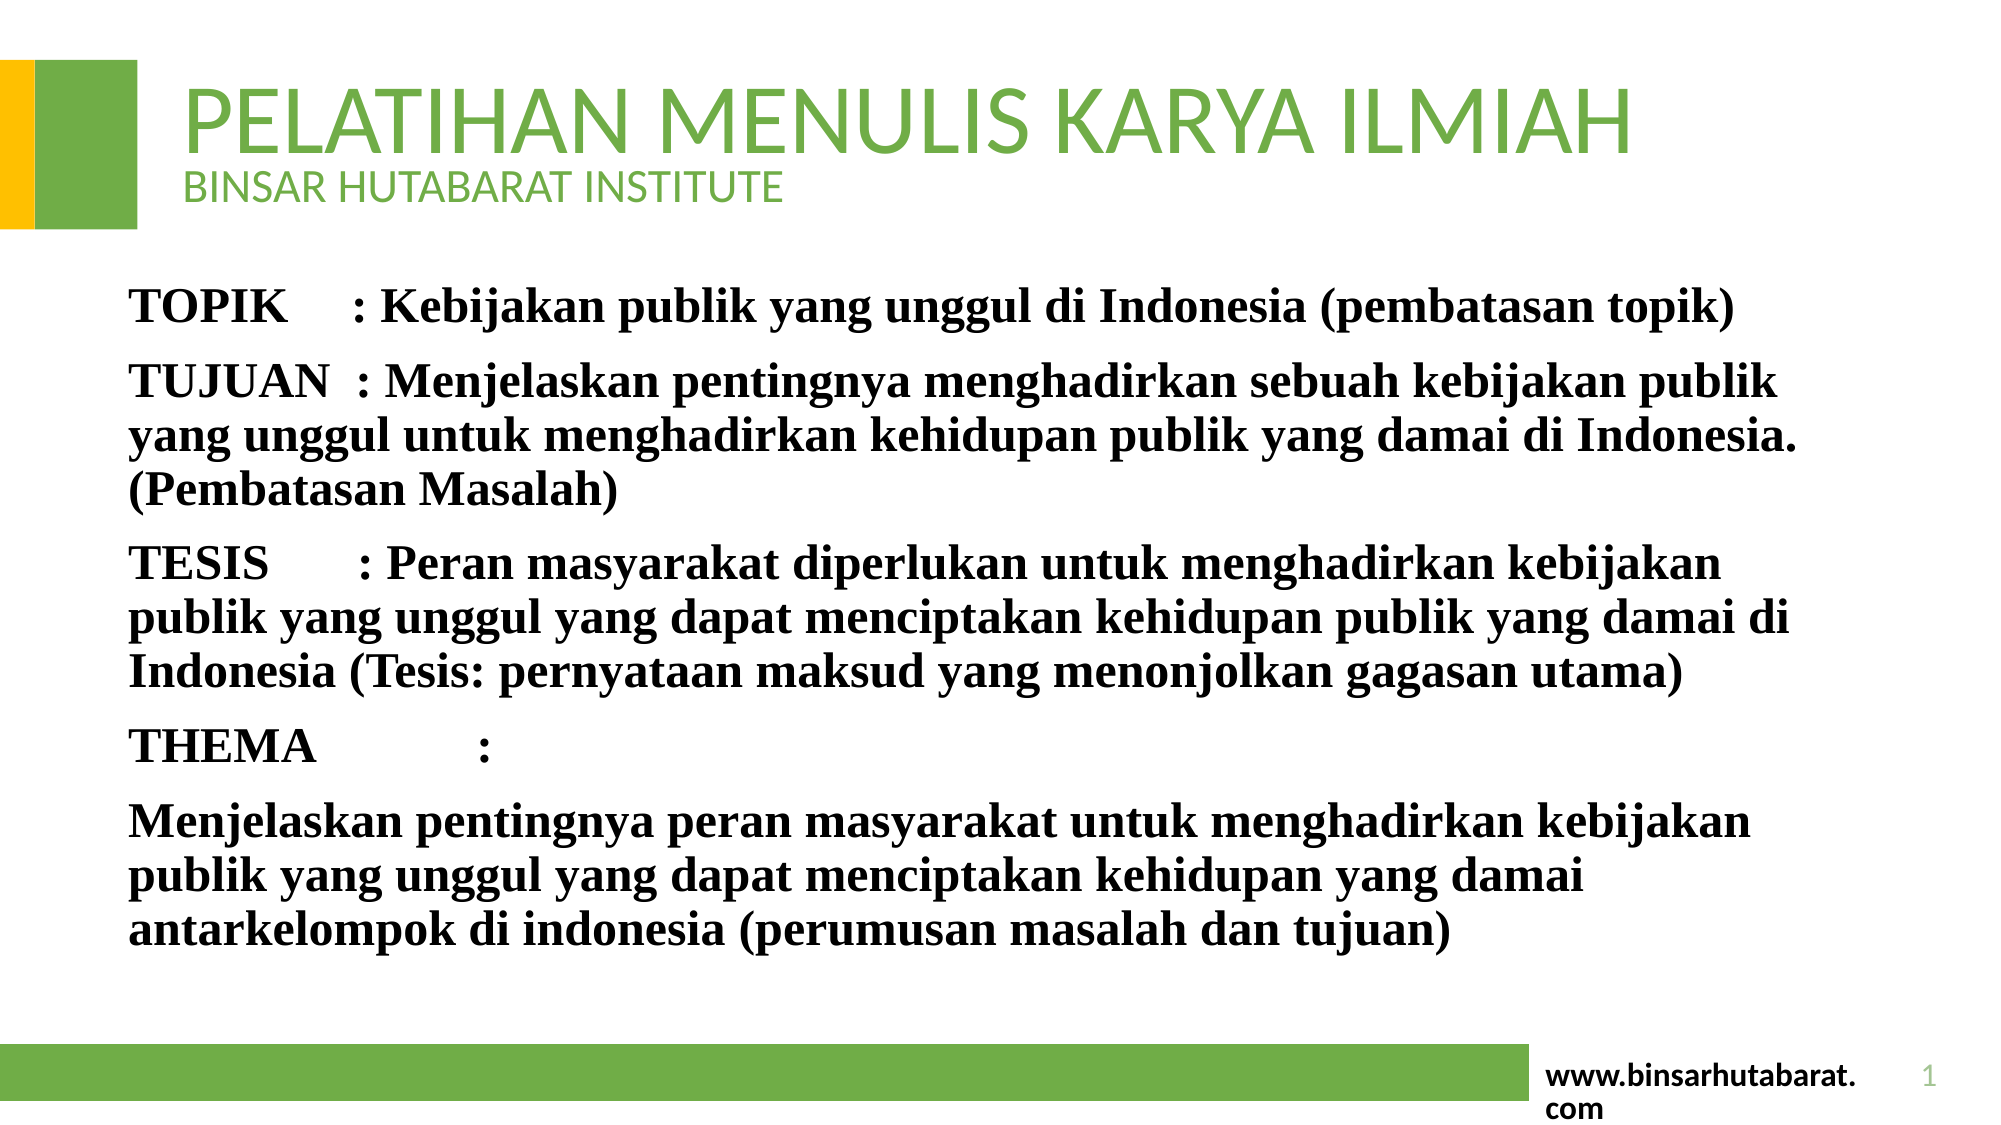

# PELATIHAN MENULIS KARYA ILMIAH
BINSAR HUTABARAT INSTITUTE
TOPIK     : Kebijakan publik yang unggul di Indonesia (pembatasan topik)
TUJUAN  : Menjelaskan pentingnya menghadirkan sebuah kebijakan publik yang unggul untuk menghadirkan kehidupan publik yang damai di Indonesia. (Pembatasan Masalah)
TESIS       : Peran masyarakat diperlukan untuk menghadirkan kebijakan publik yang unggul yang dapat menciptakan kehidupan publik yang damai di Indonesia (Tesis: pernyataan maksud yang menonjolkan gagasan utama)
THEMA             :
Menjelaskan pentingnya peran masyarakat untuk menghadirkan kebijakan publik yang unggul yang dapat menciptakan kehidupan yang damai antarkelompok di indonesia (perumusan masalah dan tujuan)

www.binsarhutabarat.com
1